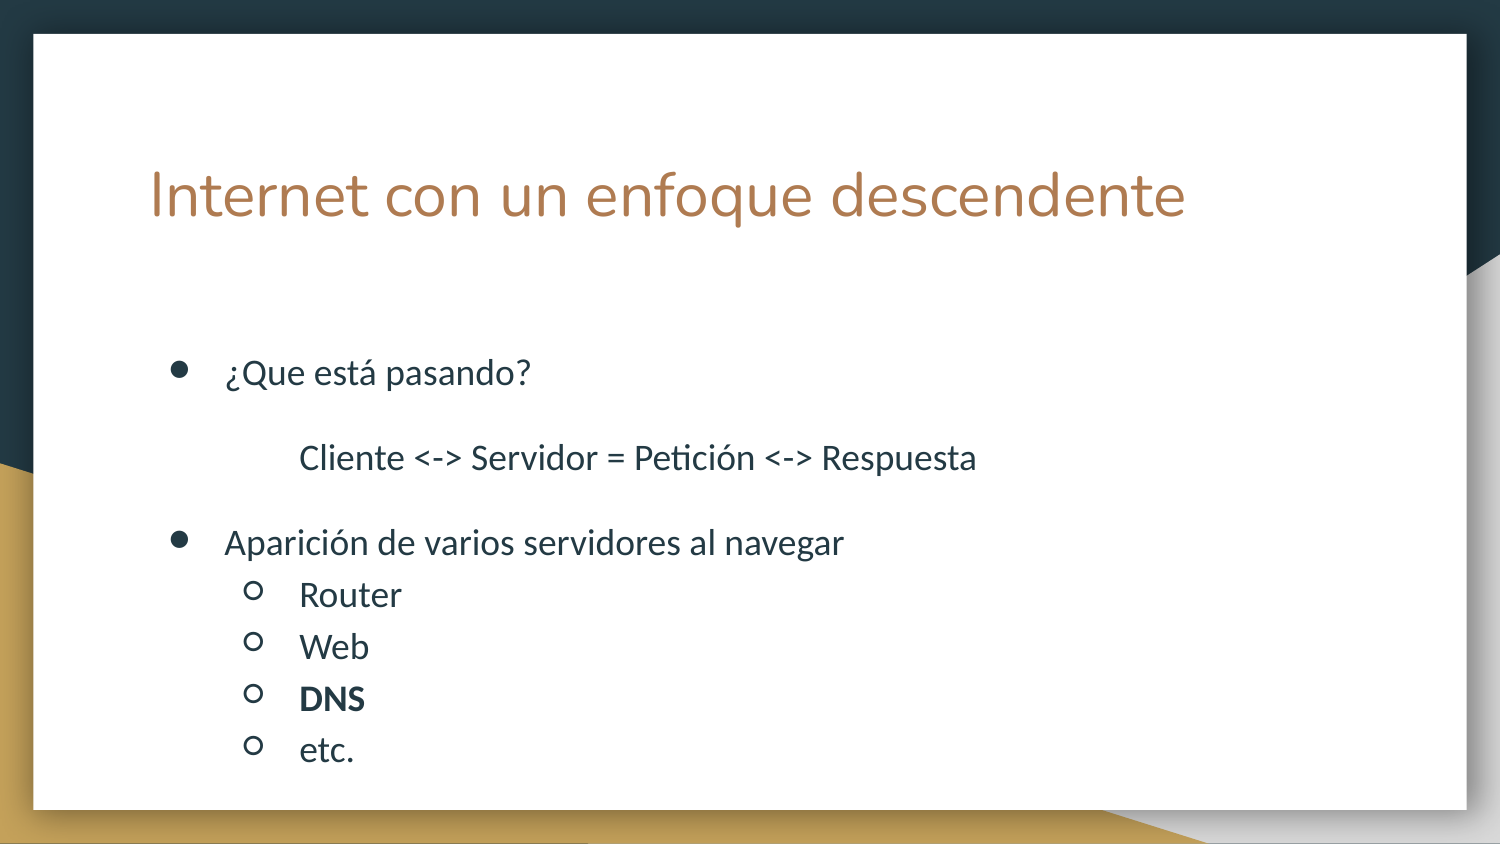

# Internet con un enfoque descendente
¿Que está pasando?
	Cliente <-> Servidor = Petición <-> Respuesta
Aparición de varios servidores al navegar
Router
Web
DNS
etc.